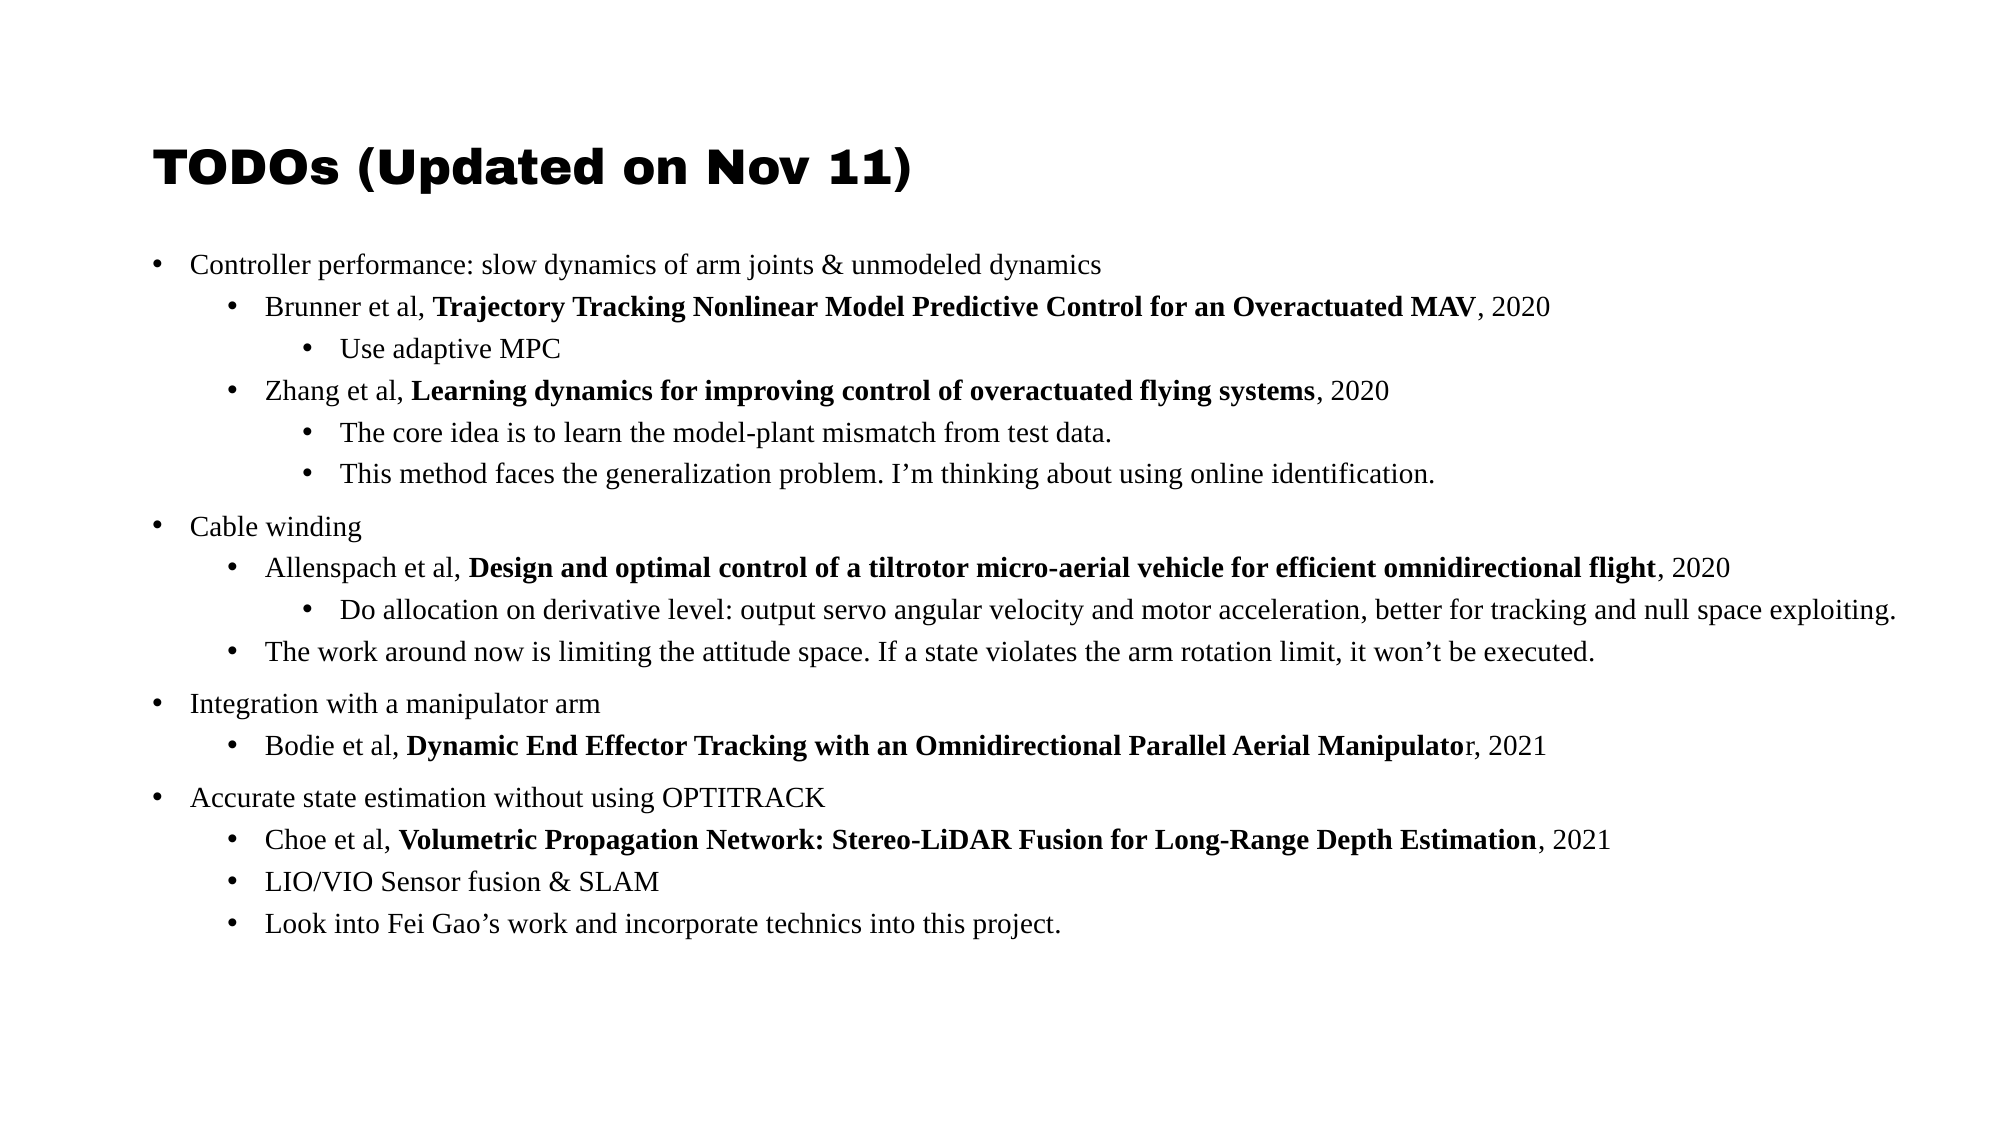

# TODOs (Updated on Nov 11)
Controller performance: slow dynamics of arm joints & unmodeled dynamics
Brunner et al, Trajectory Tracking Nonlinear Model Predictive Control for an Overactuated MAV, 2020
Use adaptive MPC
Zhang et al, Learning dynamics for improving control of overactuated flying systems, 2020
The core idea is to learn the model-plant mismatch from test data.
This method faces the generalization problem. I’m thinking about using online identification.
Cable winding
Allenspach et al, Design and optimal control of a tiltrotor micro-aerial vehicle for efficient omnidirectional flight, 2020
Do allocation on derivative level: output servo angular velocity and motor acceleration, better for tracking and null space exploiting.
The work around now is limiting the attitude space. If a state violates the arm rotation limit, it won’t be executed.
Integration with a manipulator arm
Bodie et al, Dynamic End Effector Tracking with an Omnidirectional Parallel Aerial Manipulator, 2021
Accurate state estimation without using OPTITRACK
Choe et al, Volumetric Propagation Network: Stereo-LiDAR Fusion for Long-Range Depth Estimation, 2021
LIO/VIO Sensor fusion & SLAM
Look into Fei Gao’s work and incorporate technics into this project.